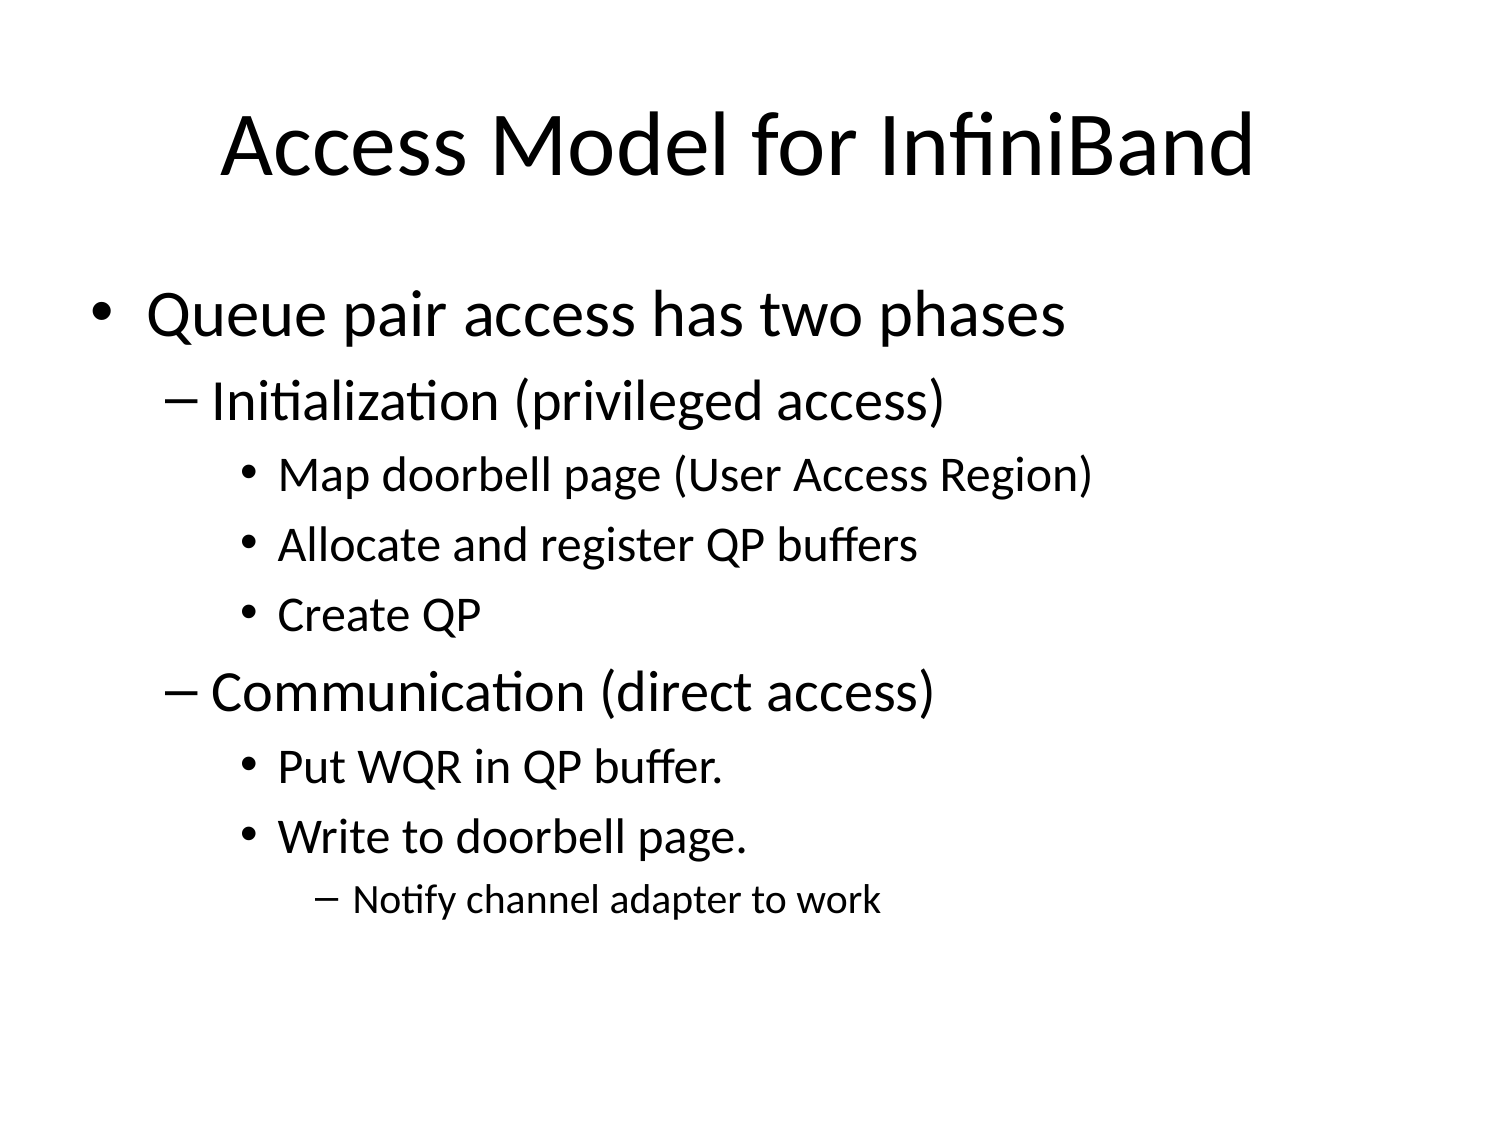

# Access Model for InfiniBand
Queue pair access has two phases
Initialization (privileged access)
Map doorbell page (User Access Region)
Allocate and register QP buffers
Create QP
Communication (direct access)
Put WQR in QP buffer.
Write to doorbell page.
Notify channel adapter to work